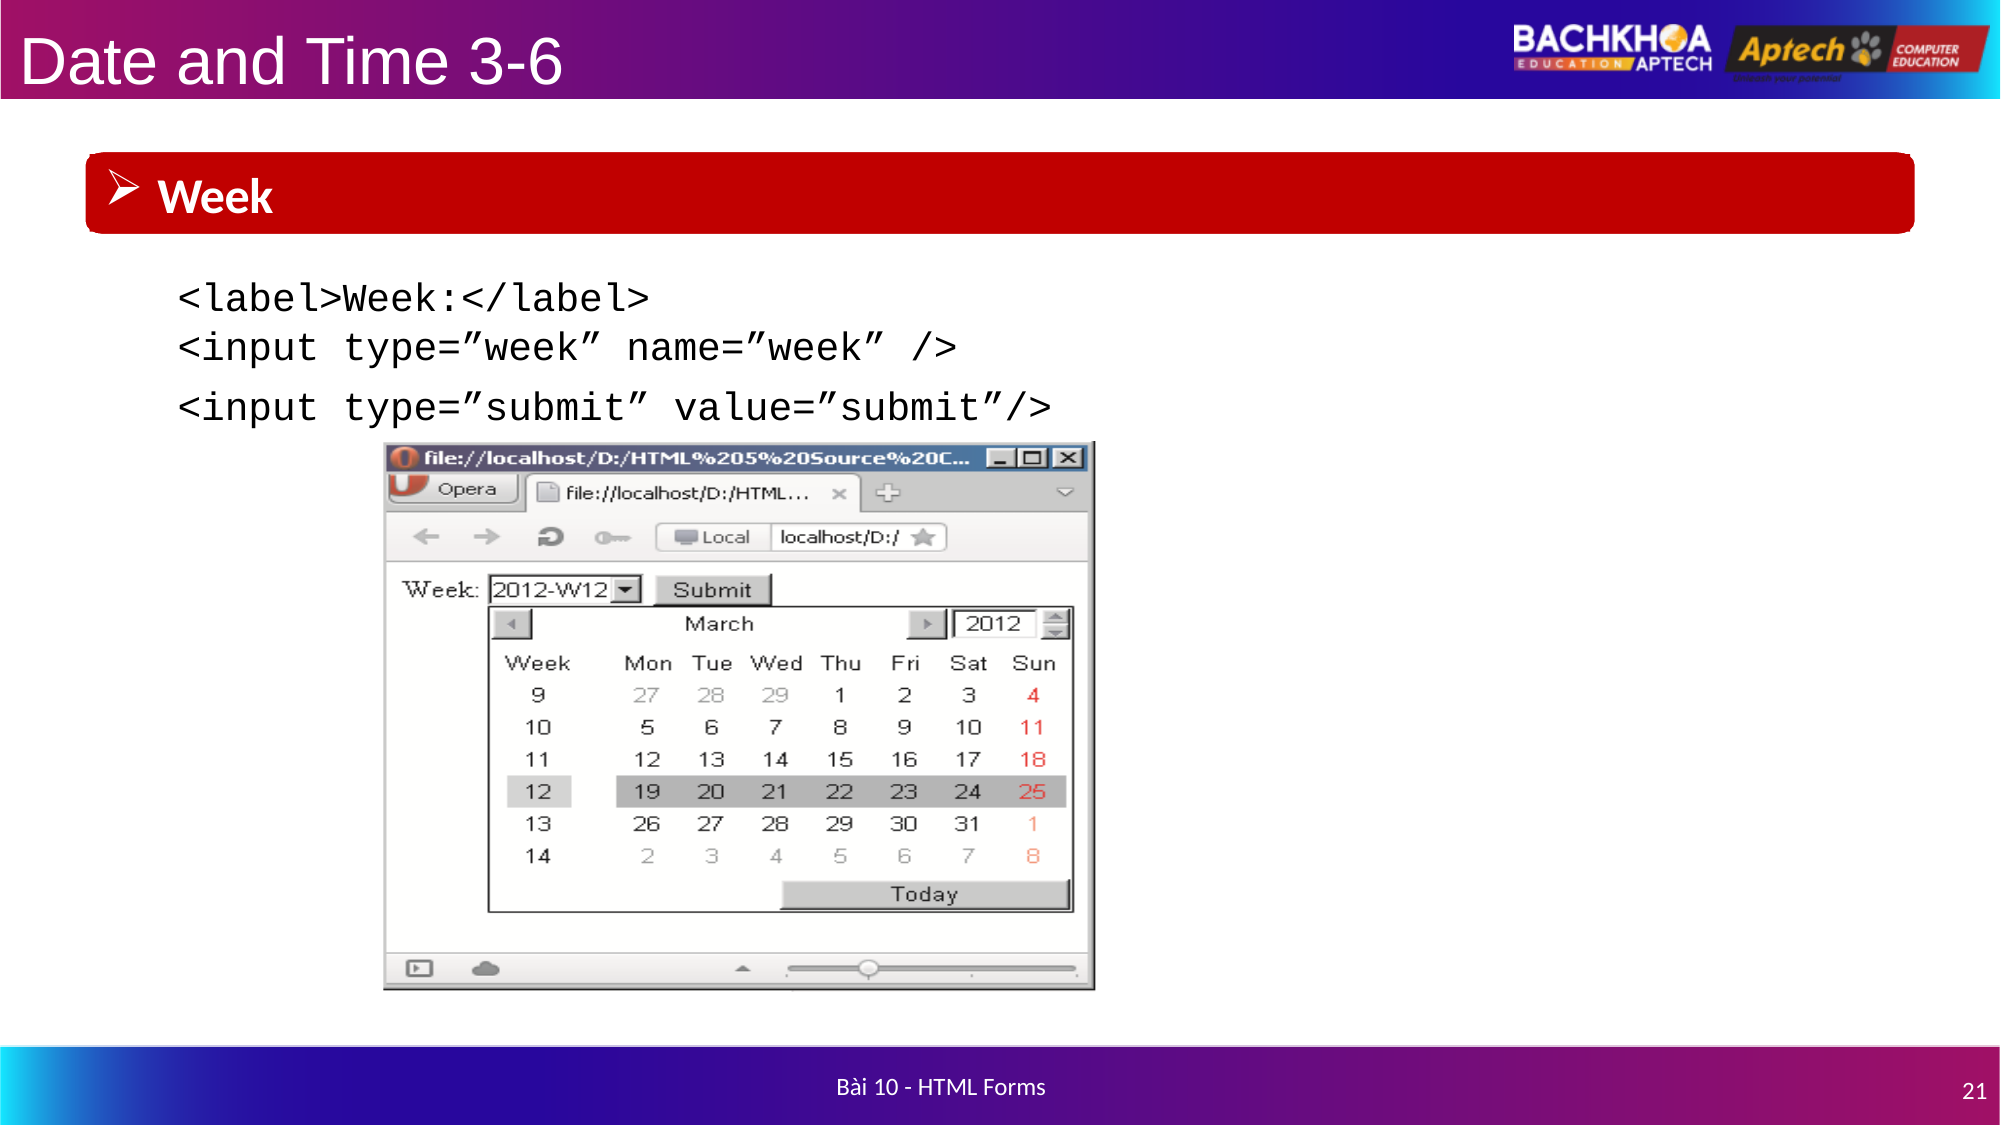

# Date and Time 3-6

Week
<label>Week:</label>
<input type=”week” name=”week” />
<input type=”submit” value=”submit”/>

Bài 10 - HTML Forms
21